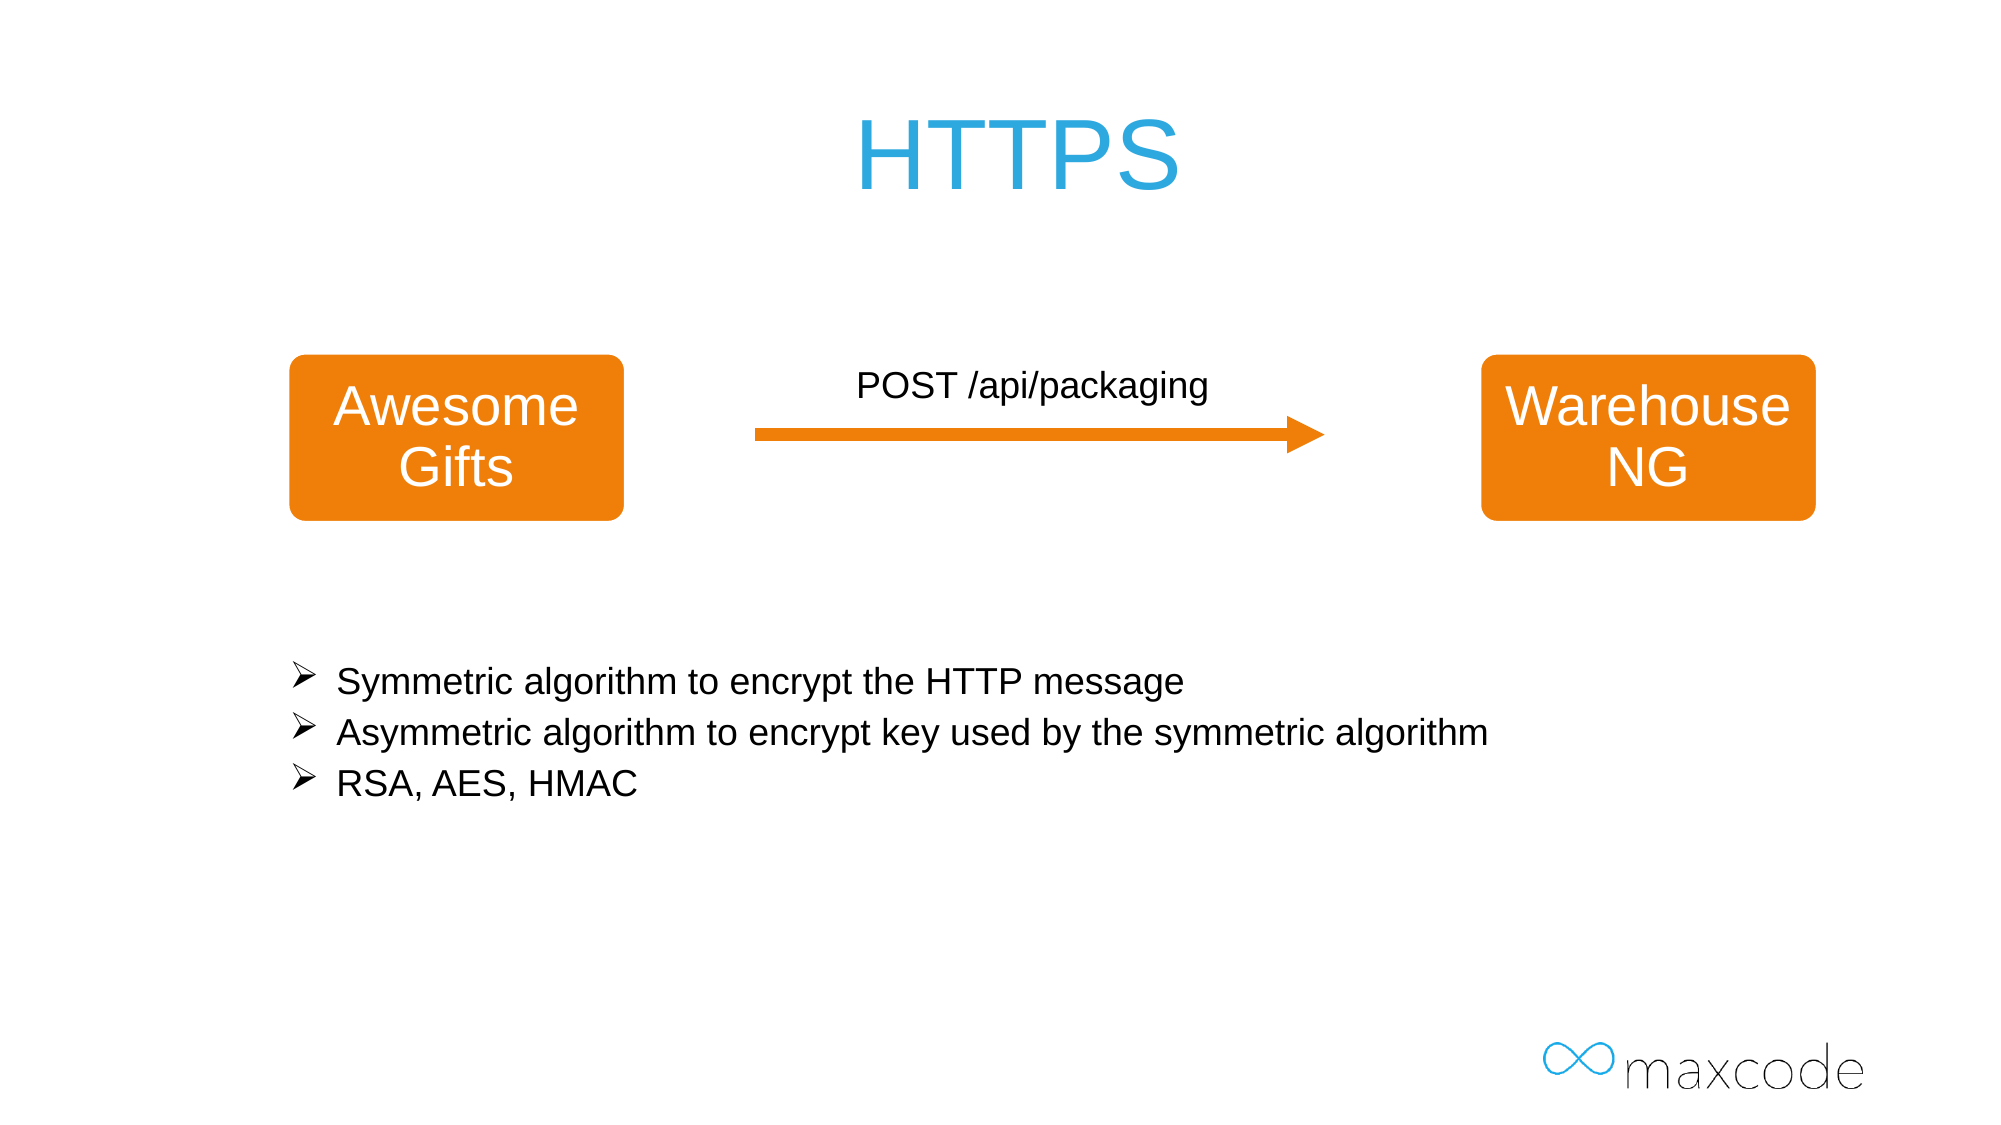

HTTPS
Awesome Gifts
POST /api/packaging
Warehouse NG
Symmetric algorithm to encrypt the HTTP message
Asymmetric algorithm to encrypt key used by the symmetric algorithm
RSA, AES, HMAC